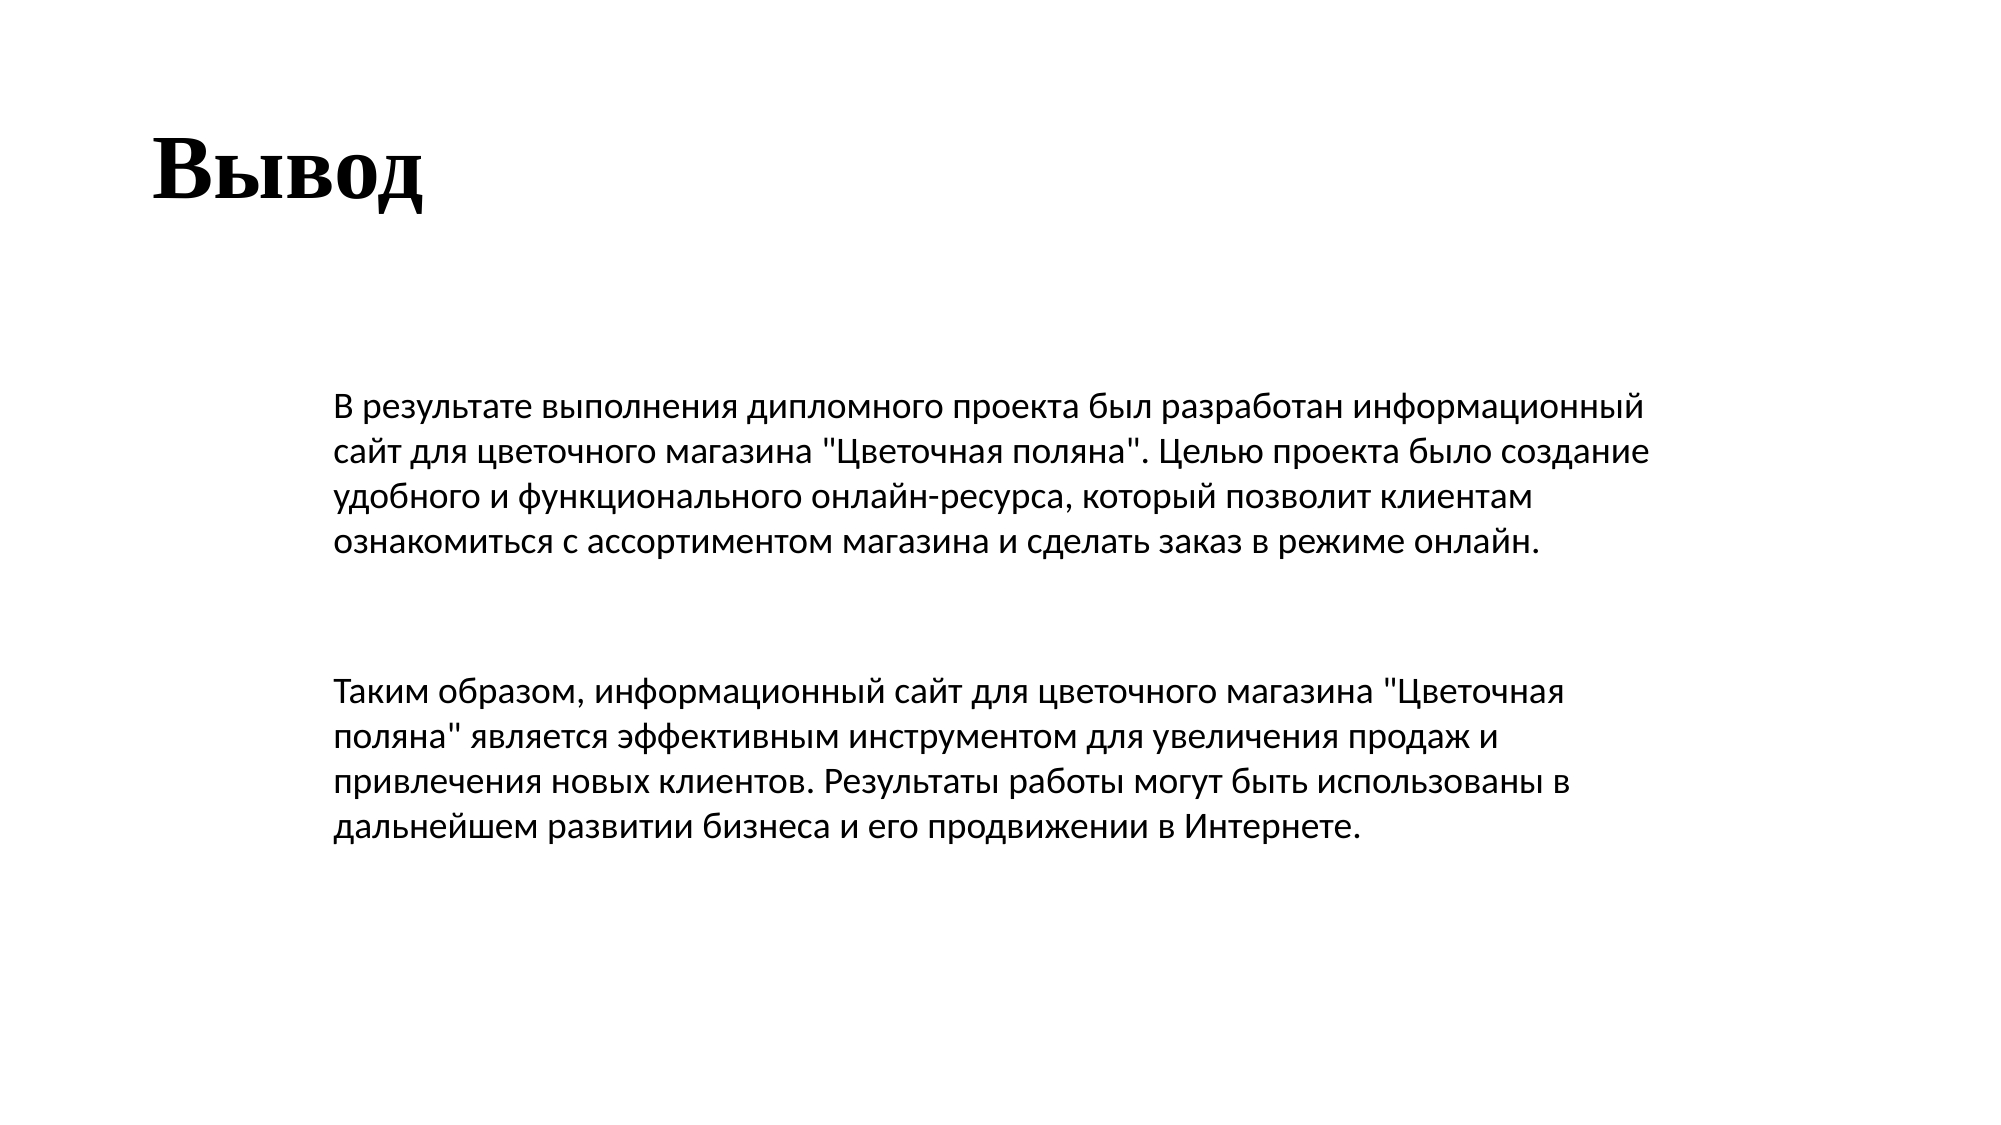

# Вывод
В результате выполнения дипломного проекта был разработан информационный сайт для цветочного магазина "Цветочная поляна". Целью проекта было создание удобного и функционального онлайн-ресурса, который позволит клиентам ознакомиться с ассортиментом магазина и сделать заказ в режиме онлайн.
Таким образом, информационный сайт для цветочного магазина "Цветочная поляна" является эффективным инструментом для увеличения продаж и привлечения новых клиентов. Результаты работы могут быть использованы в дальнейшем развитии бизнеса и его продвижении в Интернете.